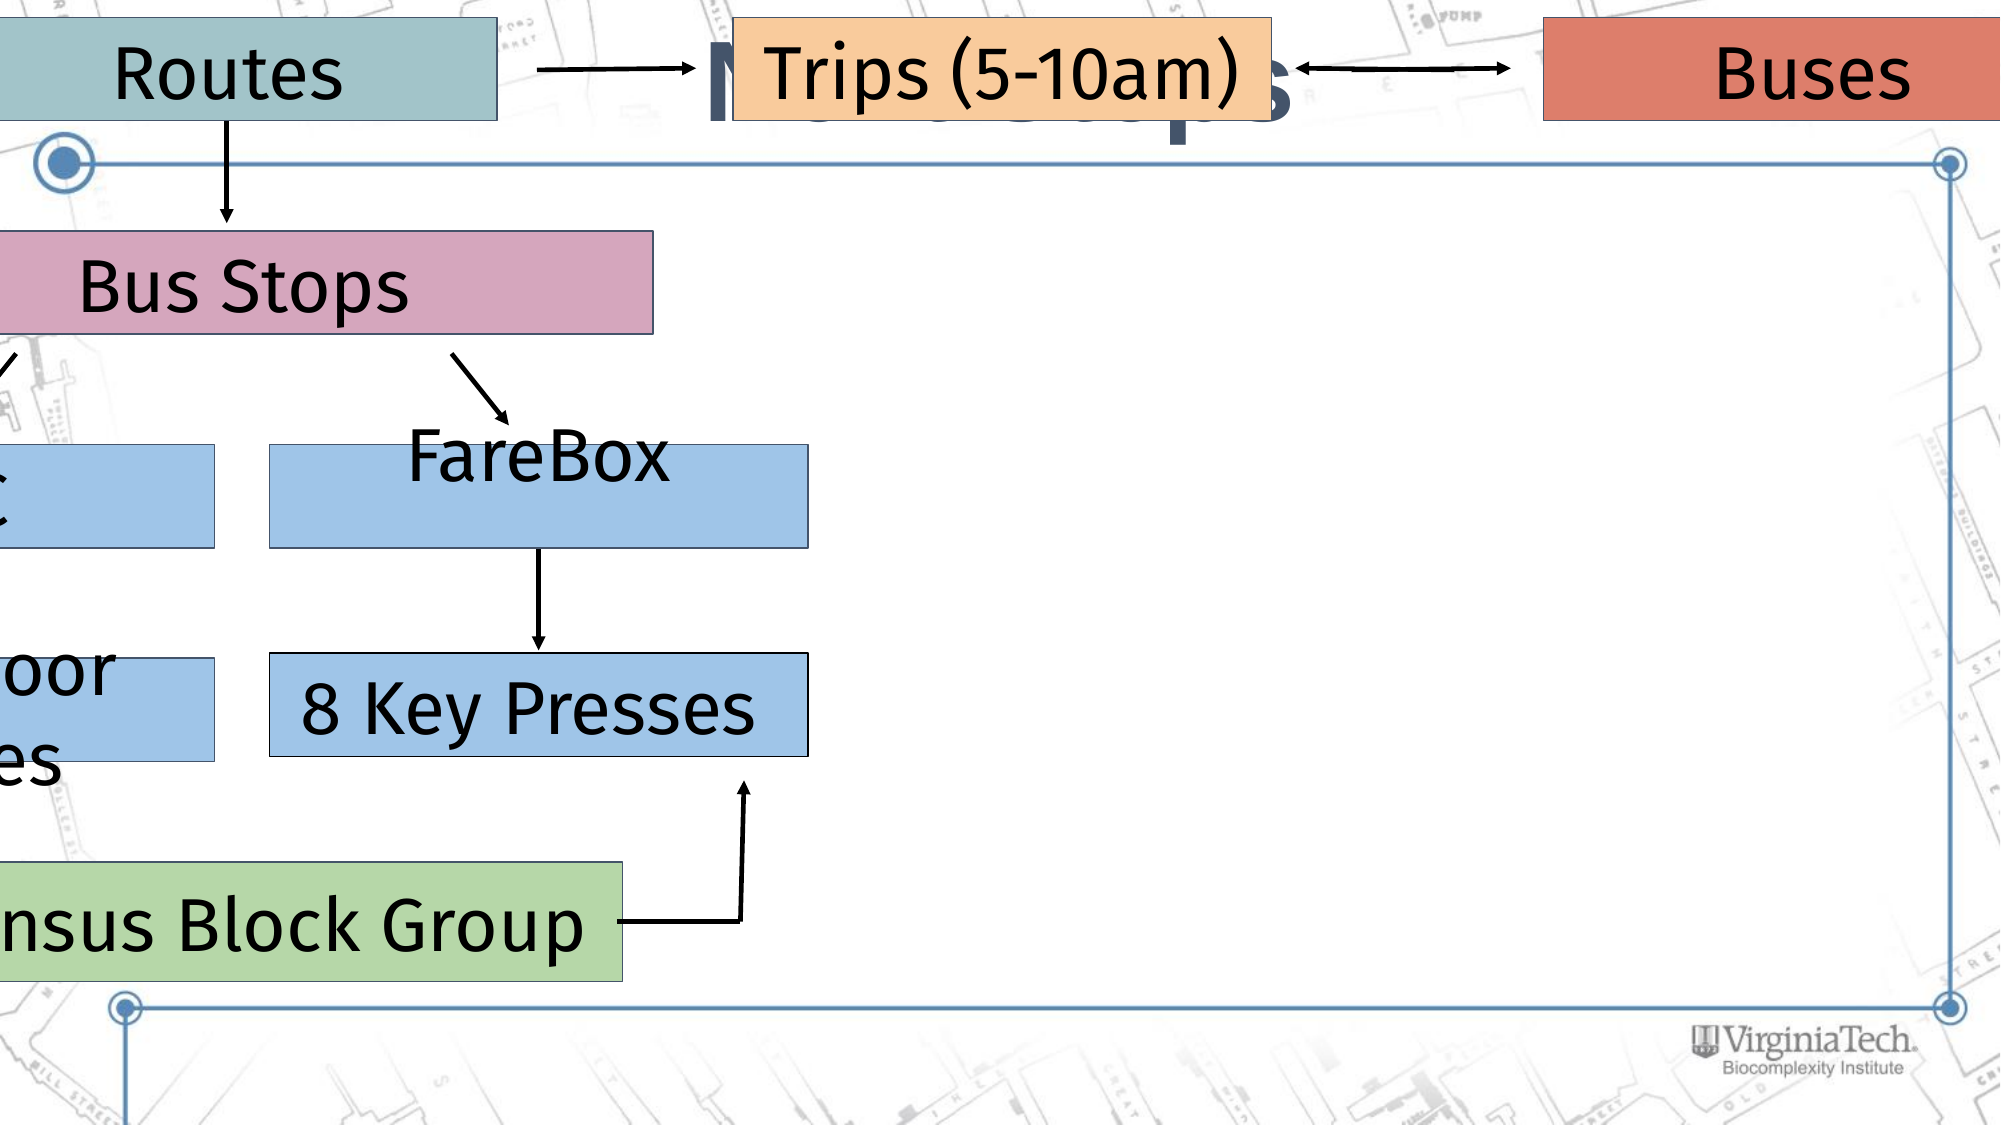

# Next Steps
Routes
Trips (5-10am)
Buses
Bus Stops
APC
FareBox

8 Key Presses
Back Door Entries
Census Block Group
Routes
Trips (5-10am)
Buses
Bus Stops
APC
FareBox

8 Key Presses
Back Door Entries
Census Block Group